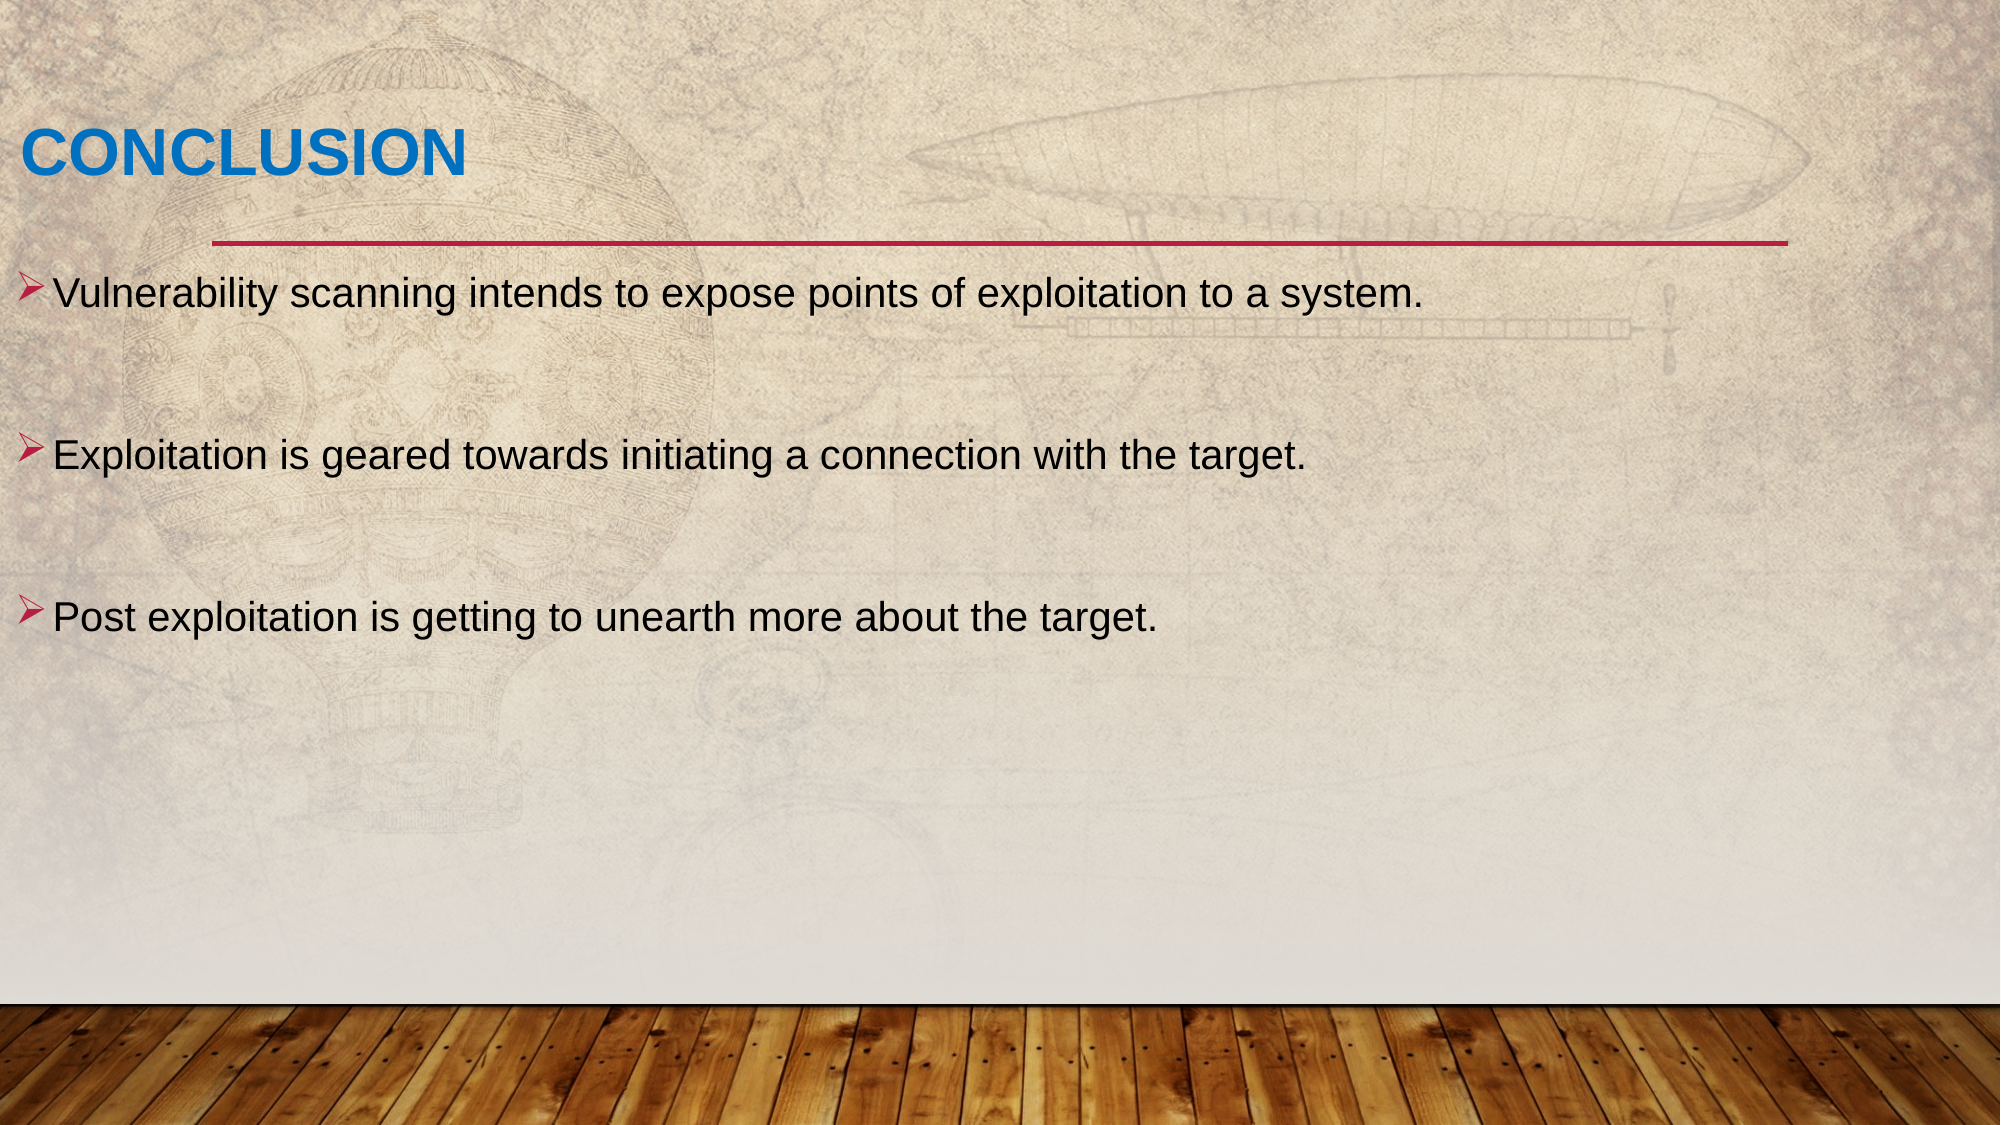

# Conclusion
Vulnerability scanning intends to expose points of exploitation to a system.

Exploitation is geared towards initiating a connection with the target.

Post exploitation is getting to unearth more about the target.